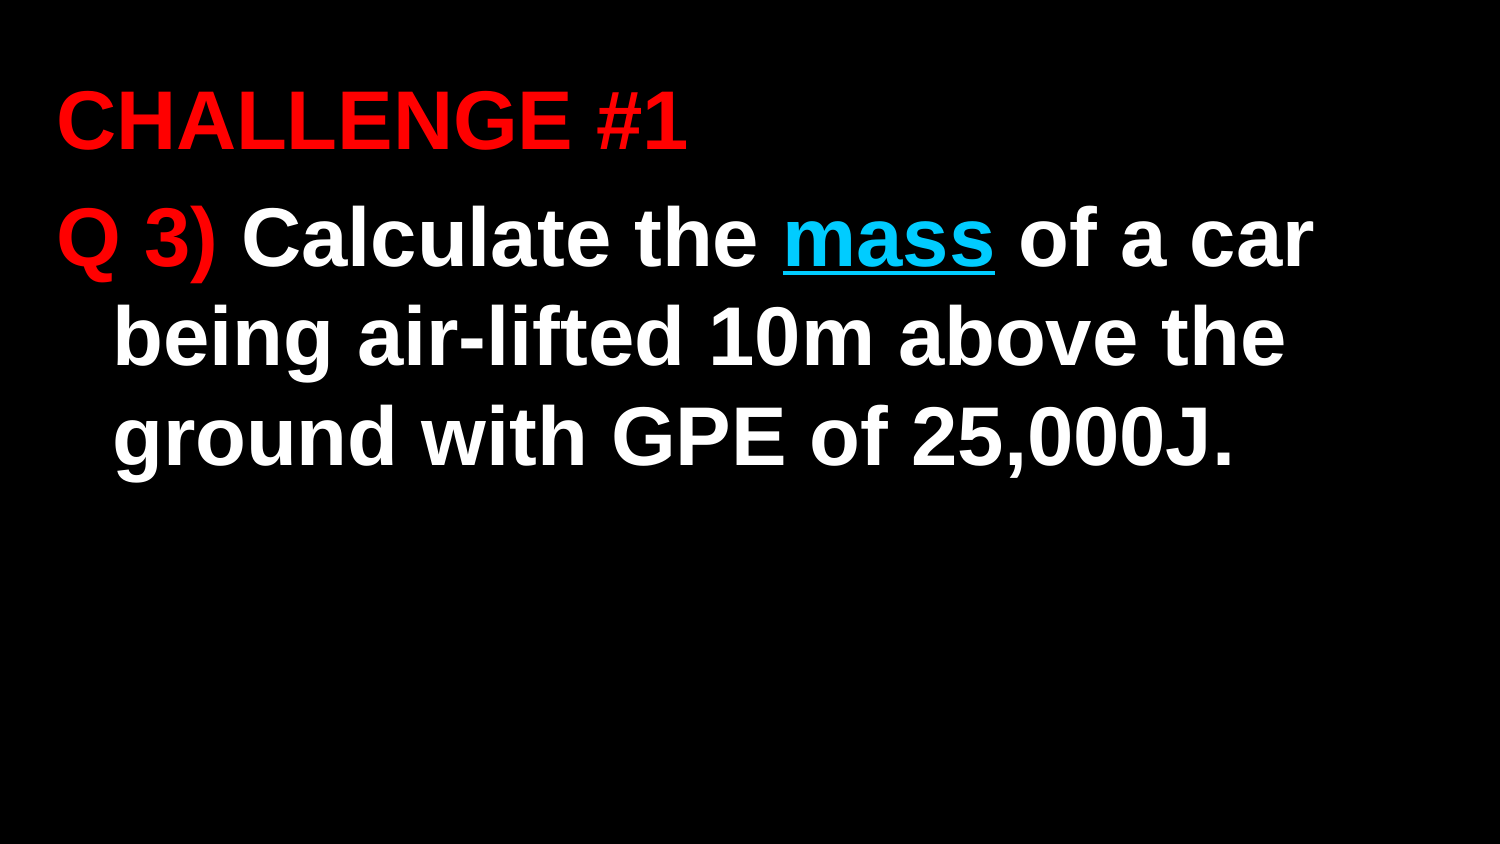

CHALLENGE #1
Q 3) Calculate the mass of a car being air-lifted 10m above the ground with GPE of 25,000J.